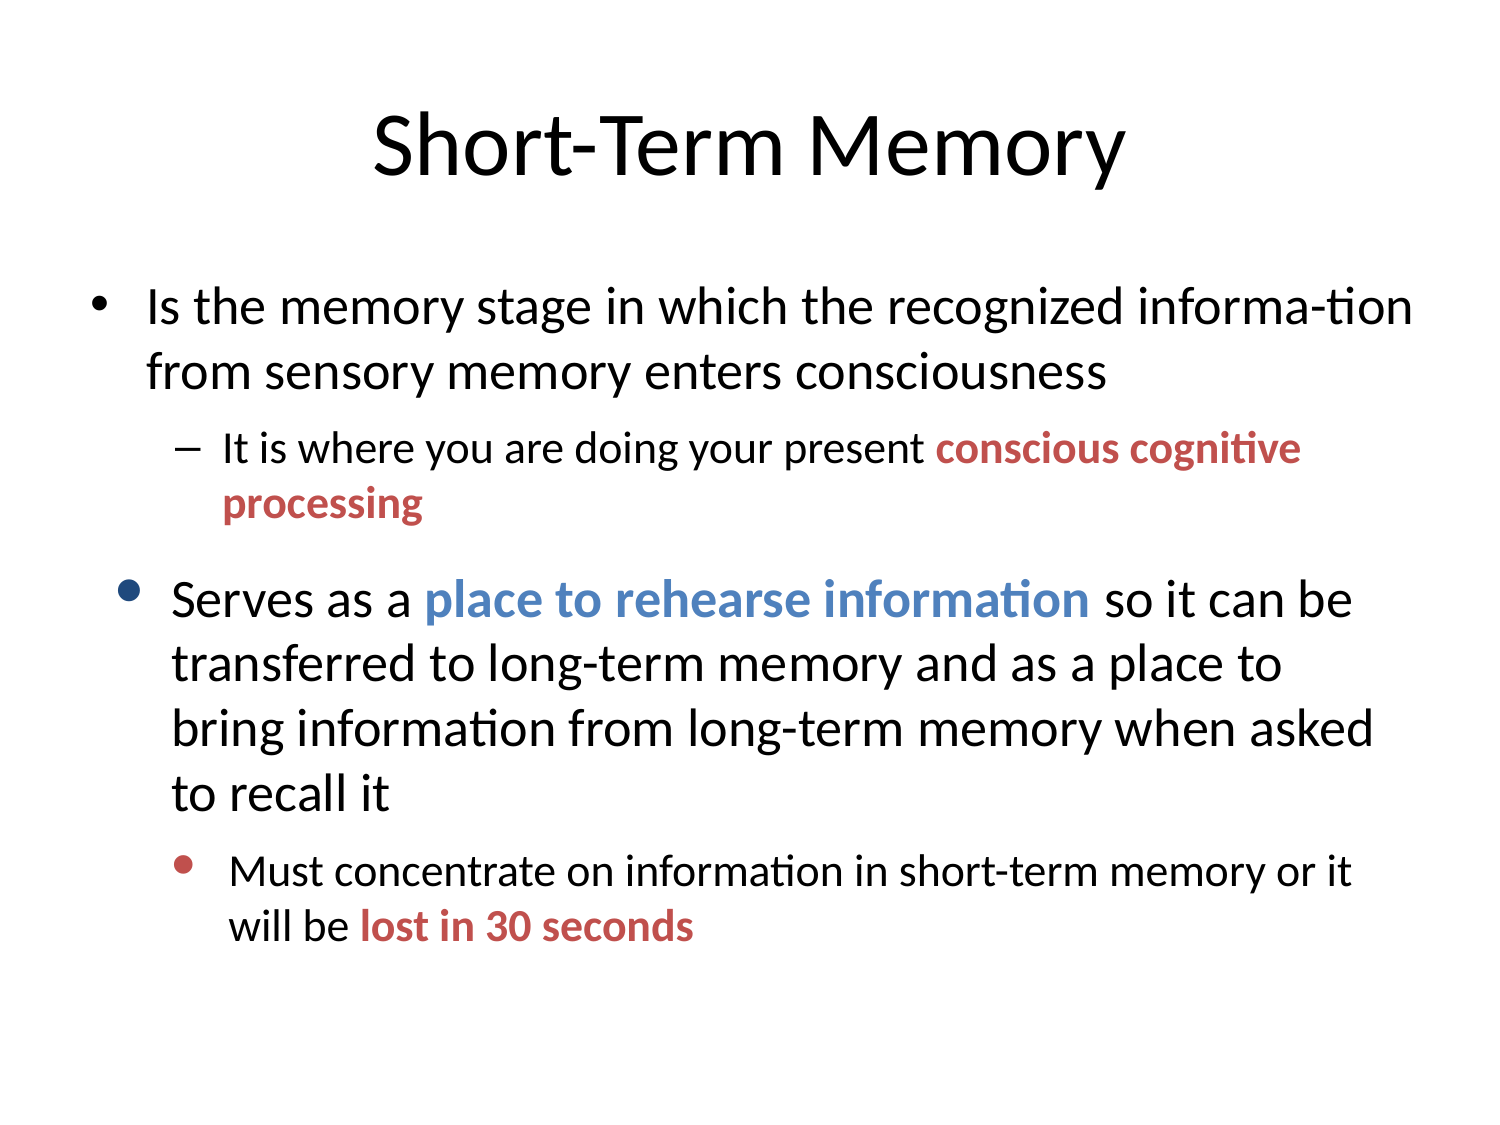

# Short-Term Memory
Is the memory stage in which the recognized informa-tion from sensory memory enters consciousness
It is where you are doing your present conscious cognitive processing
Serves as a place to rehearse information so it can be transferred to long-term memory and as a place to bring information from long-term memory when asked to recall it
Must concentrate on information in short-term memory or it will be lost in 30 seconds